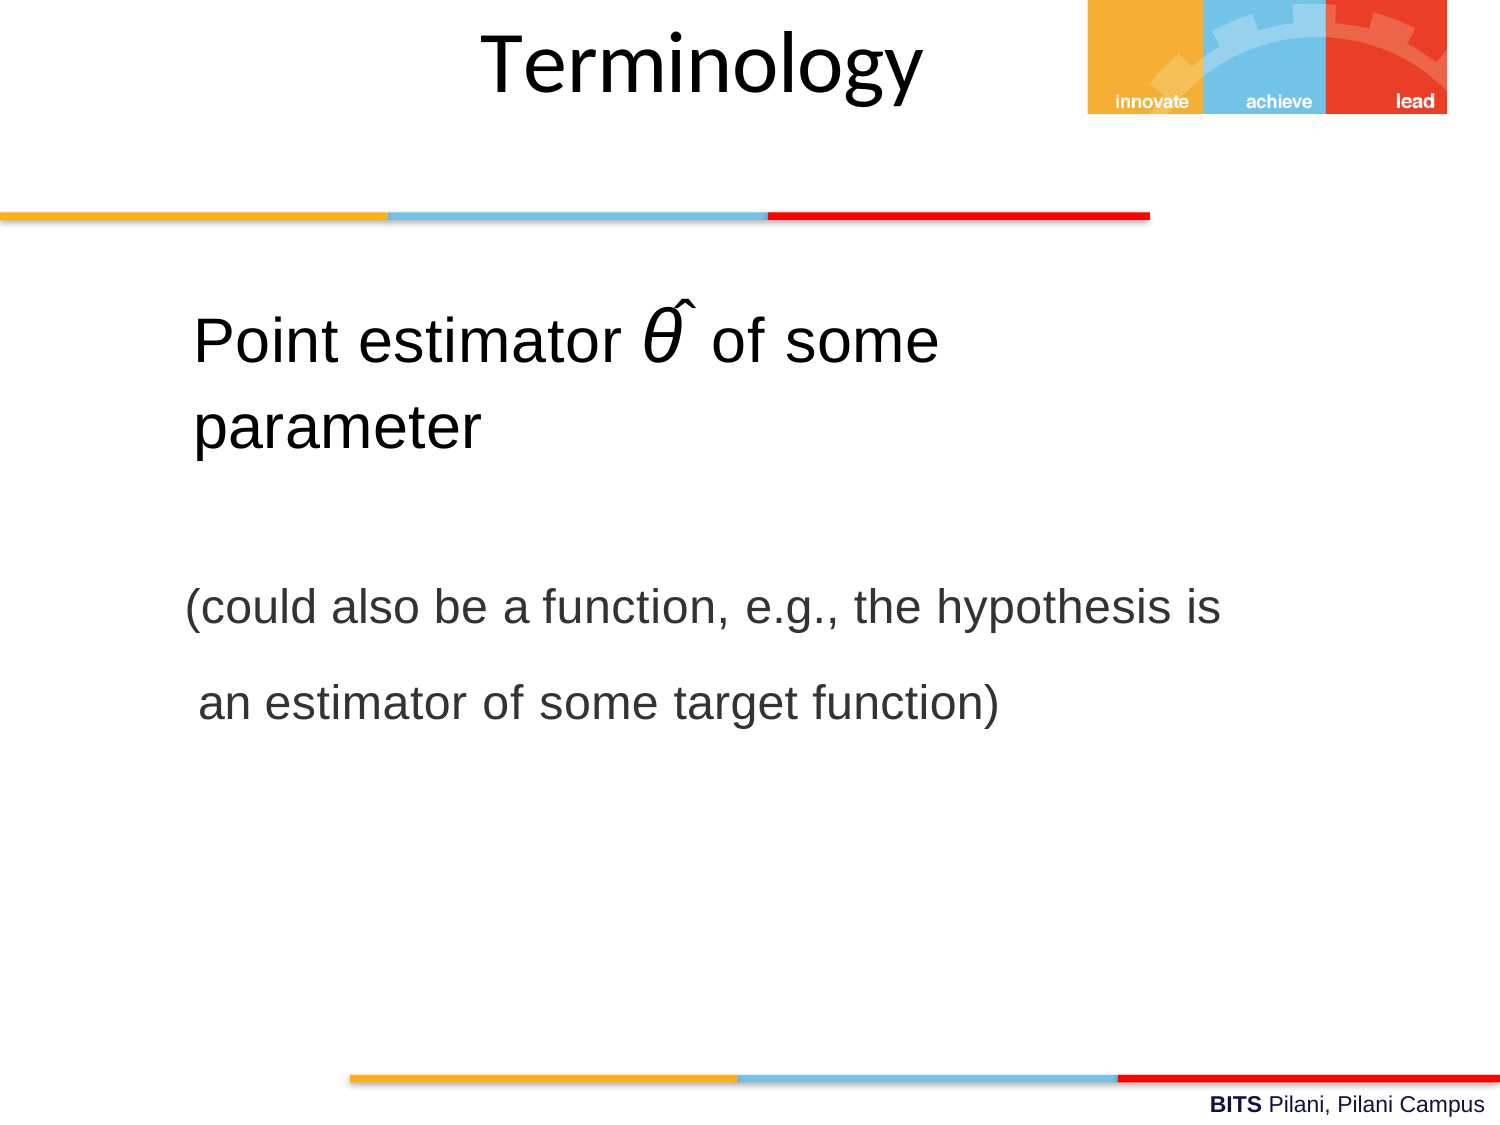

# Terminology
Point estimator θ̂ of some parameter
(could also be a function, e.g., the hypothesis is  an estimator of some target function)